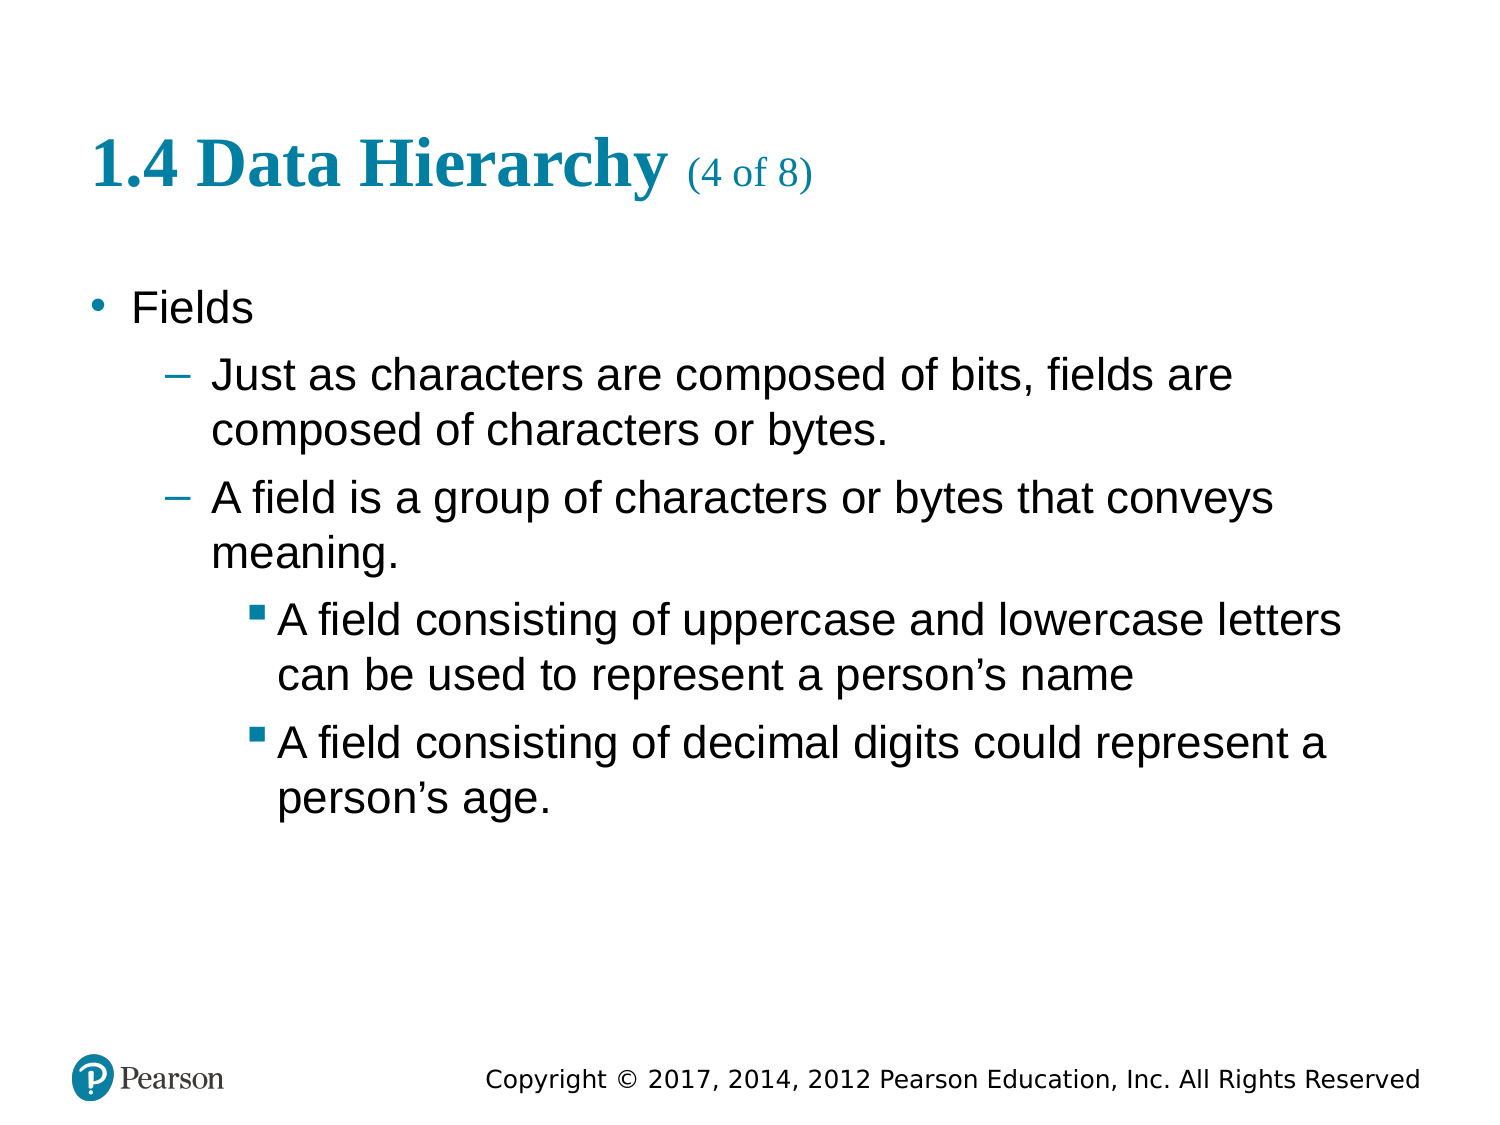

# 1.4 Data Hierarchy (4 of 8)
Fields
Just as characters are composed of bits, fields are composed of characters or bytes.
A field is a group of characters or bytes that conveys meaning.
A field consisting of uppercase and lowercase letters can be used to represent a person’s name
A field consisting of decimal digits could represent a person’s age.